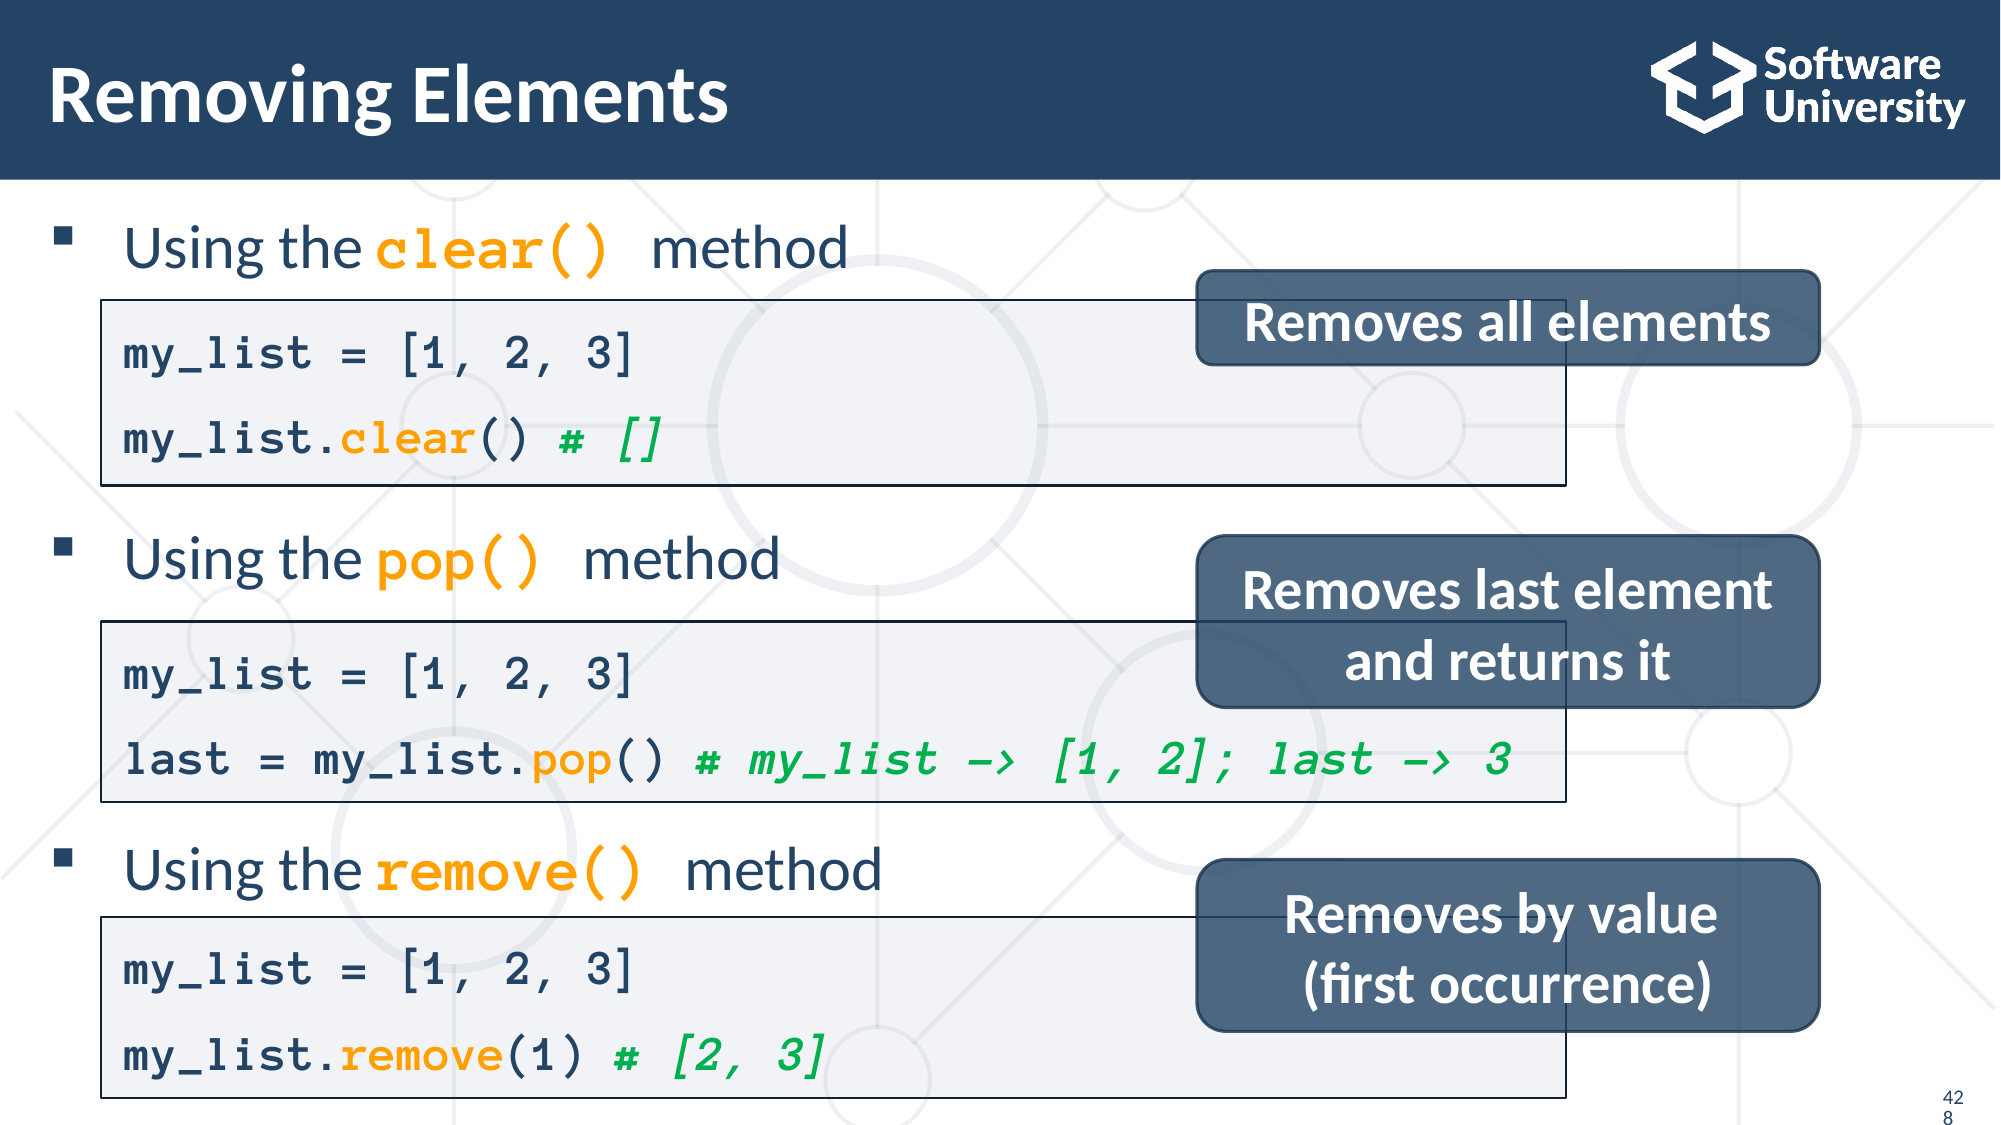

# Removing Elements
Using the clear() method

Using the pop() method

Using the remove() method
Removes all elements
my_list = [1, 2, 3]
my_list.clear() # []
Removes last element and returns it
my_list = [1, 2, 3]
last = my_list.pop() # my_list -> [1, 2]; last -> 3
Removes by value
(first occurrence)
my_list = [1, 2, 3]
my_list.remove(1) # [2, 3]
428